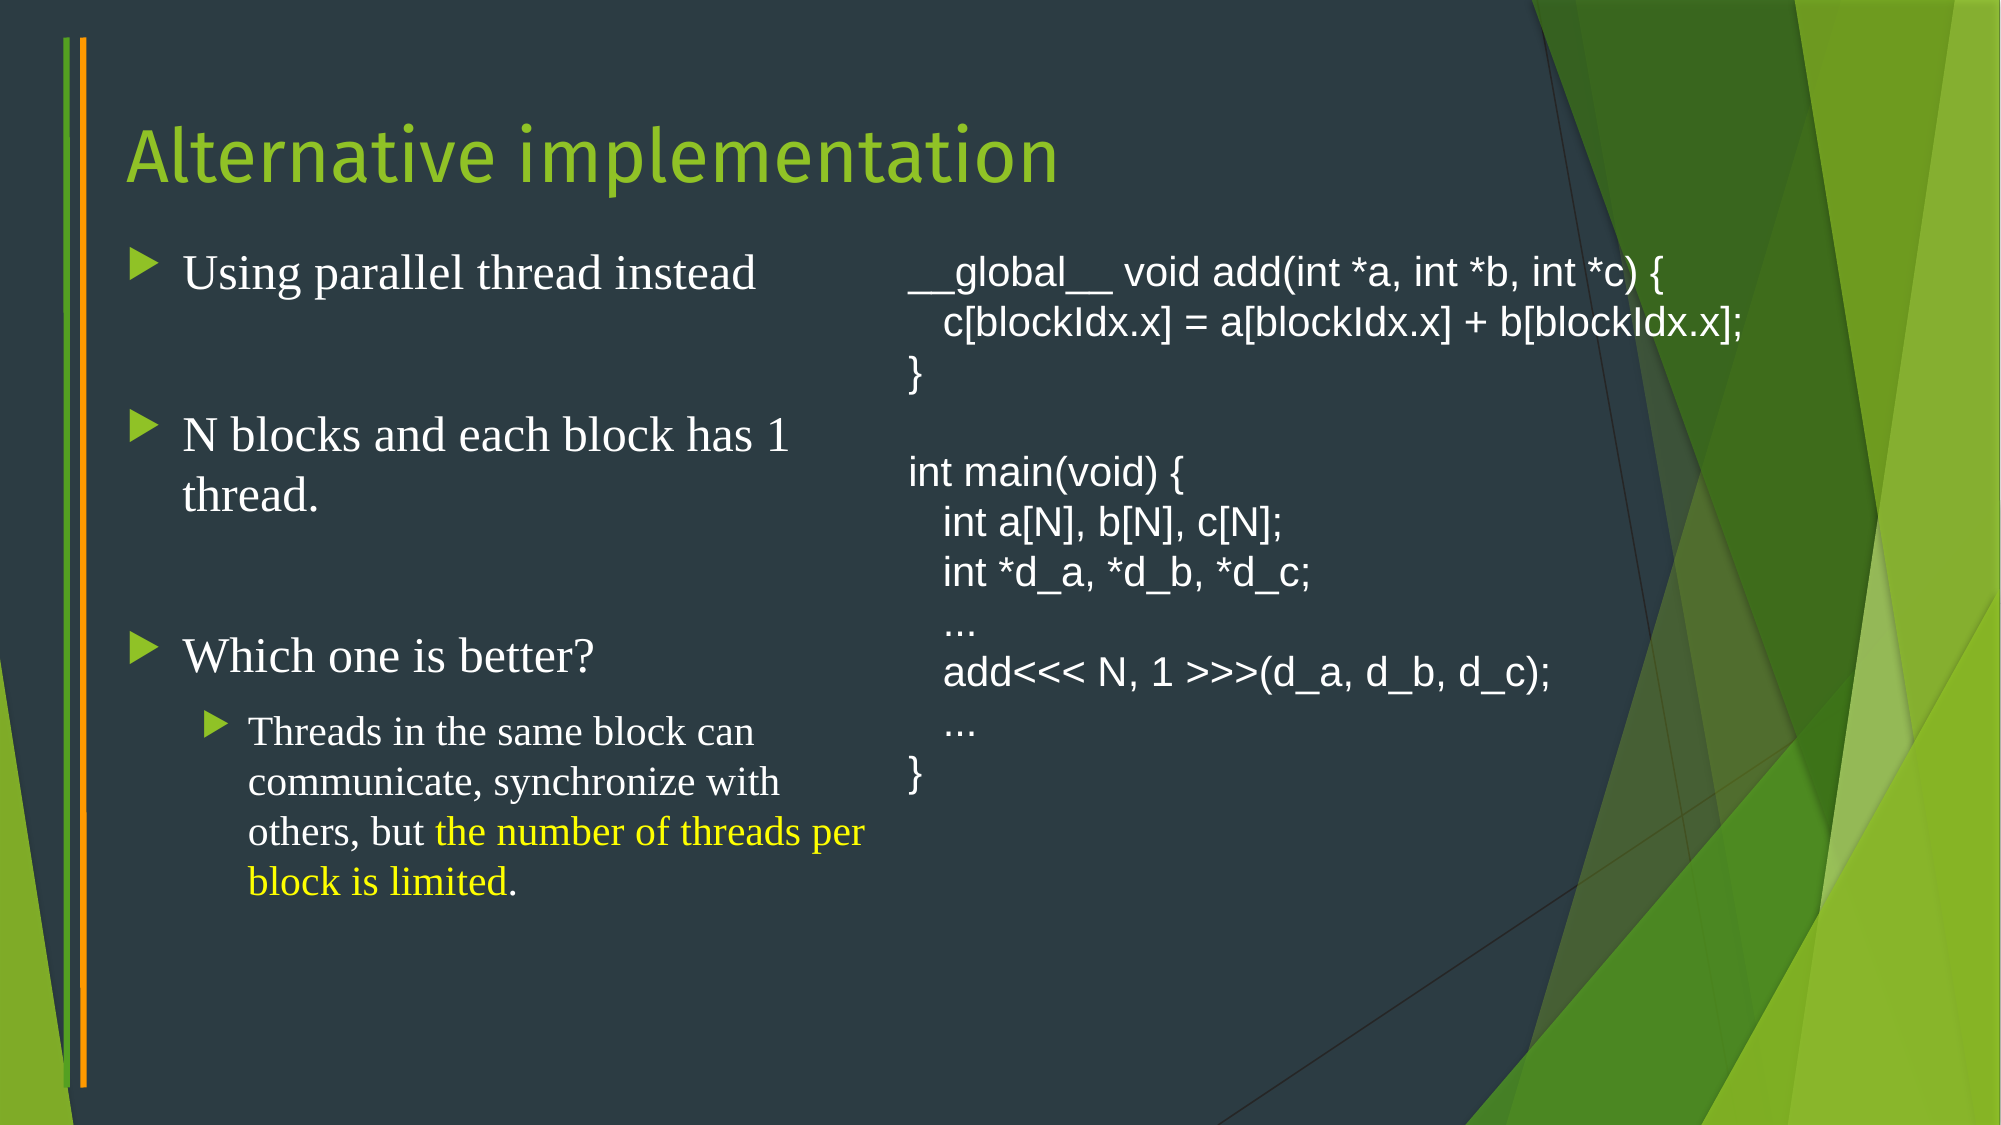

# Alternative implementation
Using parallel thread instead

N blocks and each block has 1 thread.

Which one is better?
Threads in the same block can communicate, synchronize with others, but the number of threads per block is limited.
__global__ void add(int *a, int *b, int *c) {
   c[blockIdx.x] = a[blockIdx.x] + b[blockIdx.x];
}

int main(void) {
   int a[N], b[N], c[N];
   int *d_a, *d_b, *d_c;
   ...
   add<<< N, 1 >>>(d_a, d_b, d_c);
   ...
}